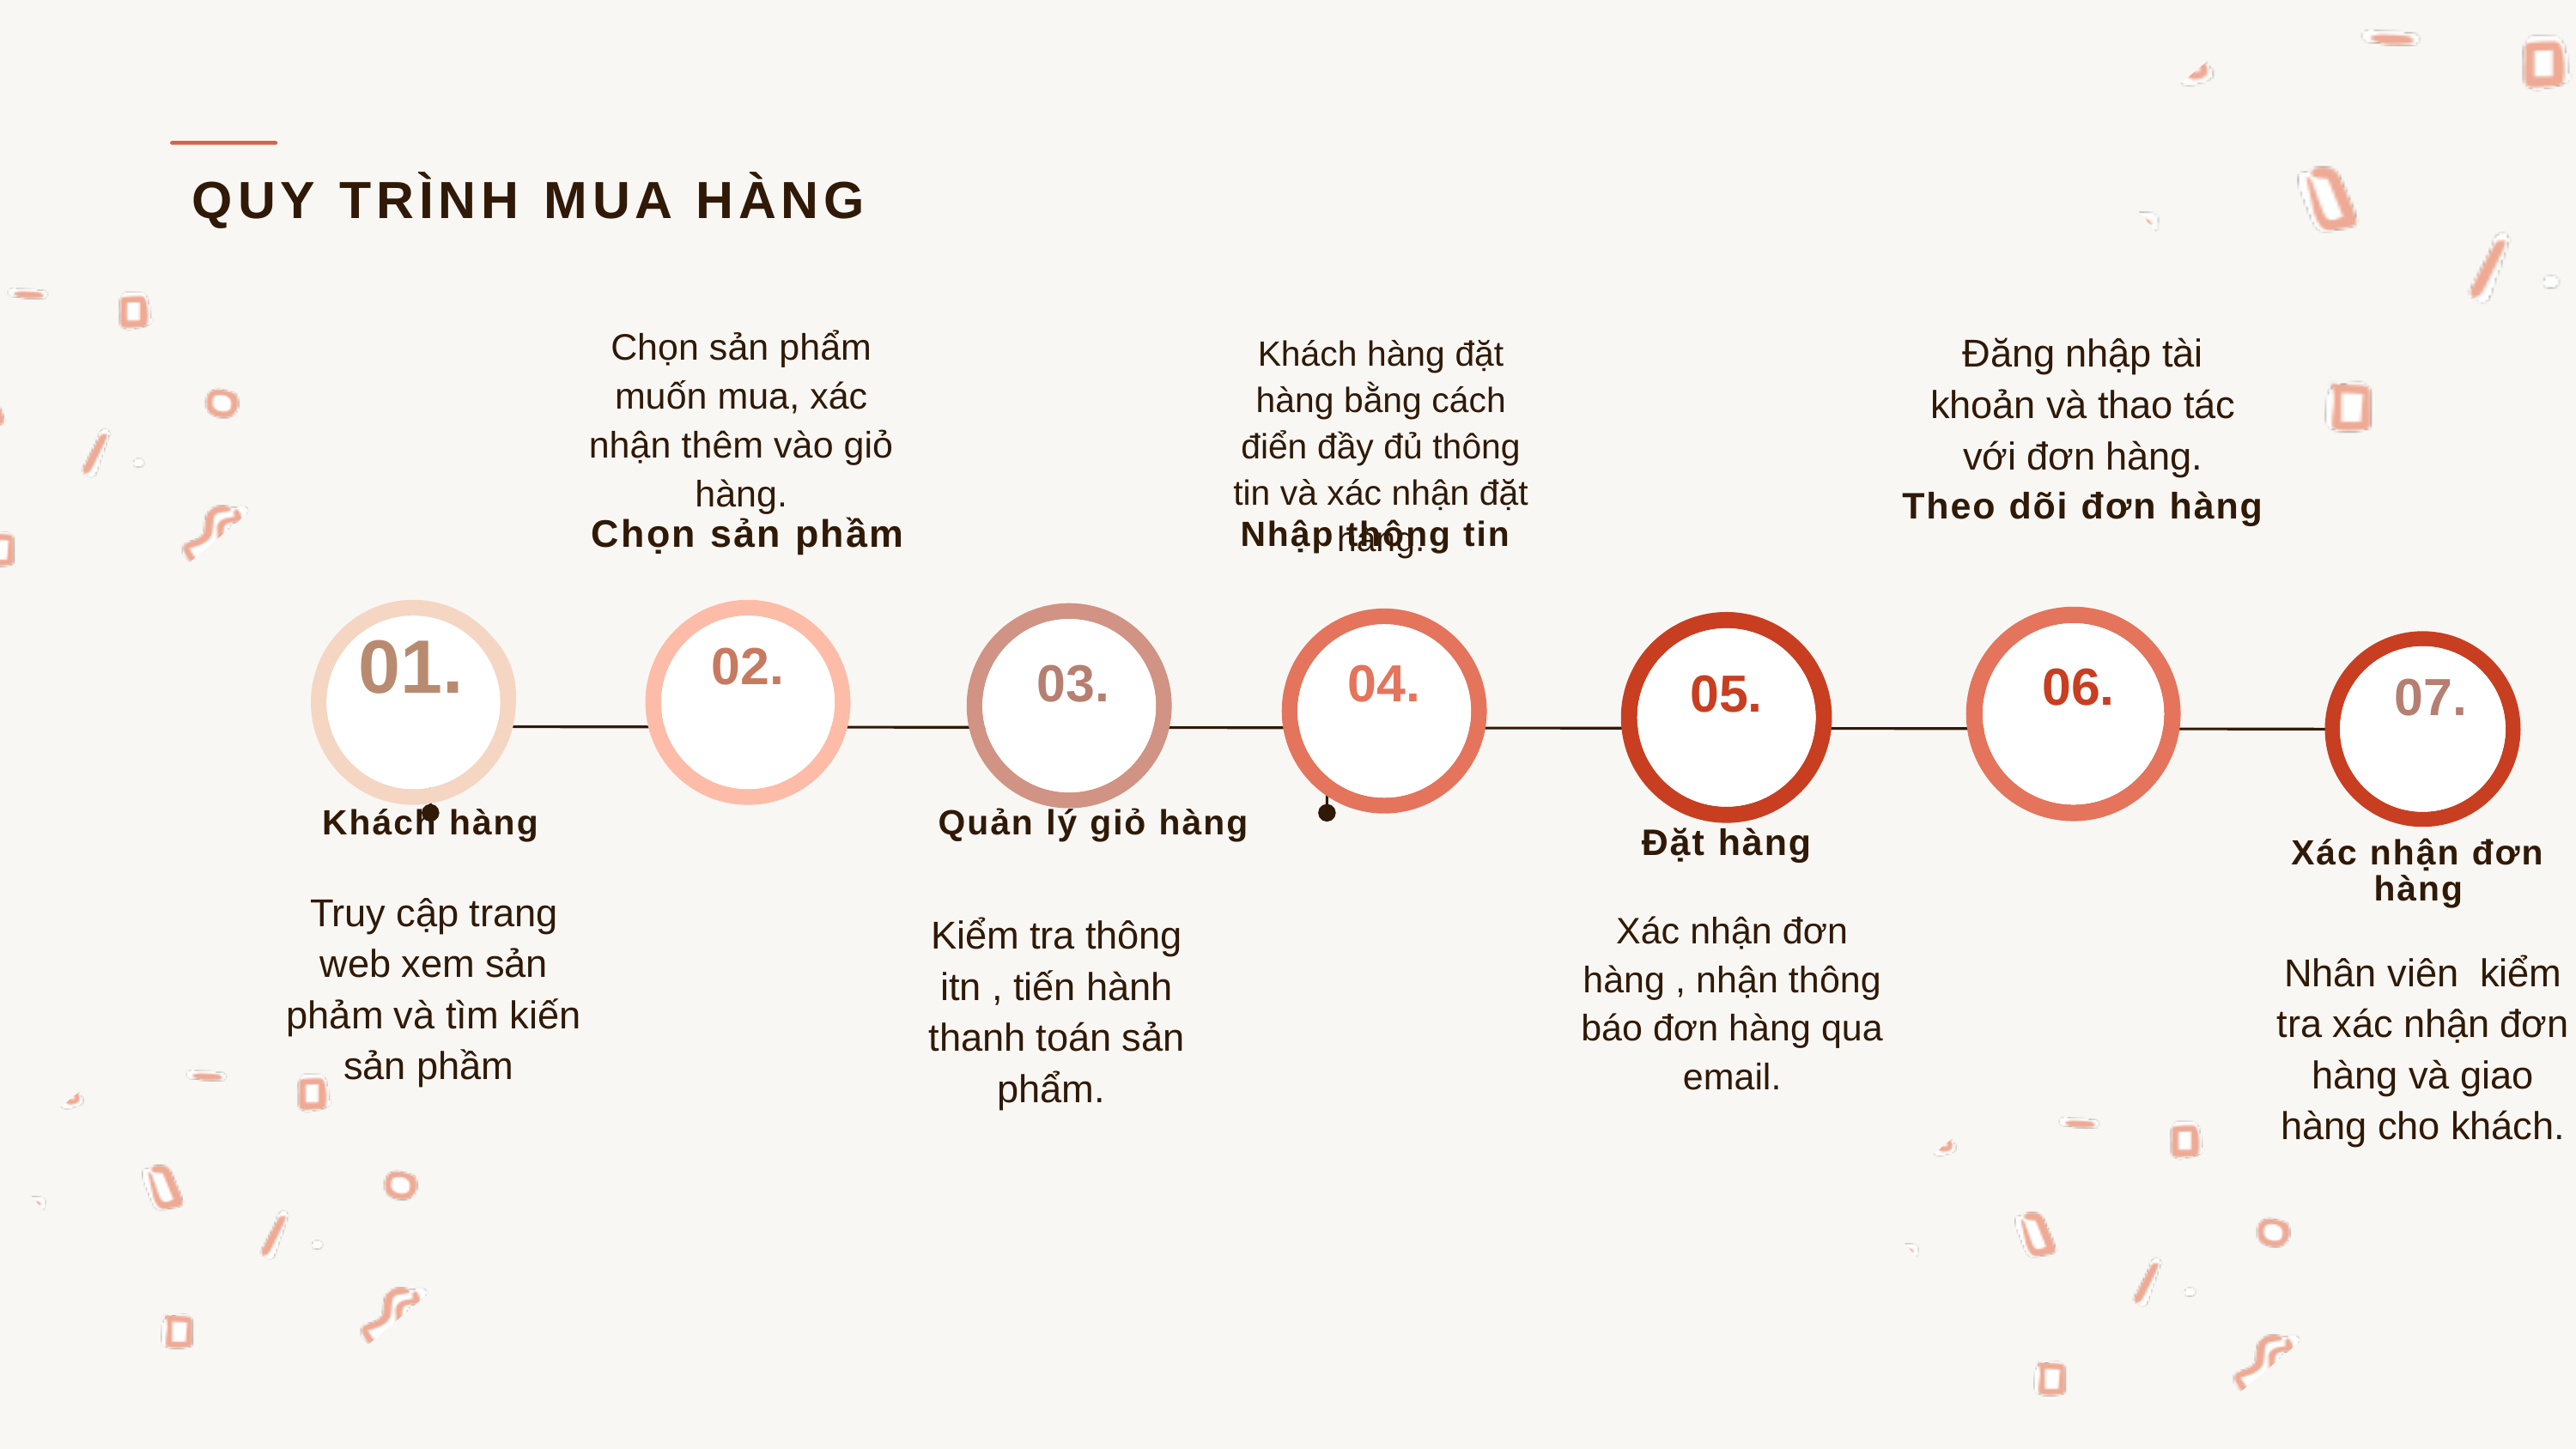

QUY TRÌNH MUA HÀNG

Chọn sản phẩm muốn mua, xác nhận thêm vào giỏ hàng.
Đăng nhập tài khoản và thao tác với đơn hàng.
Khách hàng đặt hàng bằng cách điển đầy đủ thông tin và xác nhận đặt hàng.
Theo dõi đơn hàng
Chọn sản phầm
Nhập thông tin

01.

01.
02.
03.
04.
06.
05.
07.

Khách hàng
Quản lý giỏ hàng
Đặt hàng
Xác nhận đơn hàng
Truy cập trang web xem sản phảm và tìm kiến sản phầm
Xác nhận đơn hàng , nhận thông báo đơn hàng qua email.
Kiểm tra thông itn , tiến hành thanh toán sản phẩm.
Nhân viên  kiểm tra xác nhận đơn hàng và giao hàng cho khách.